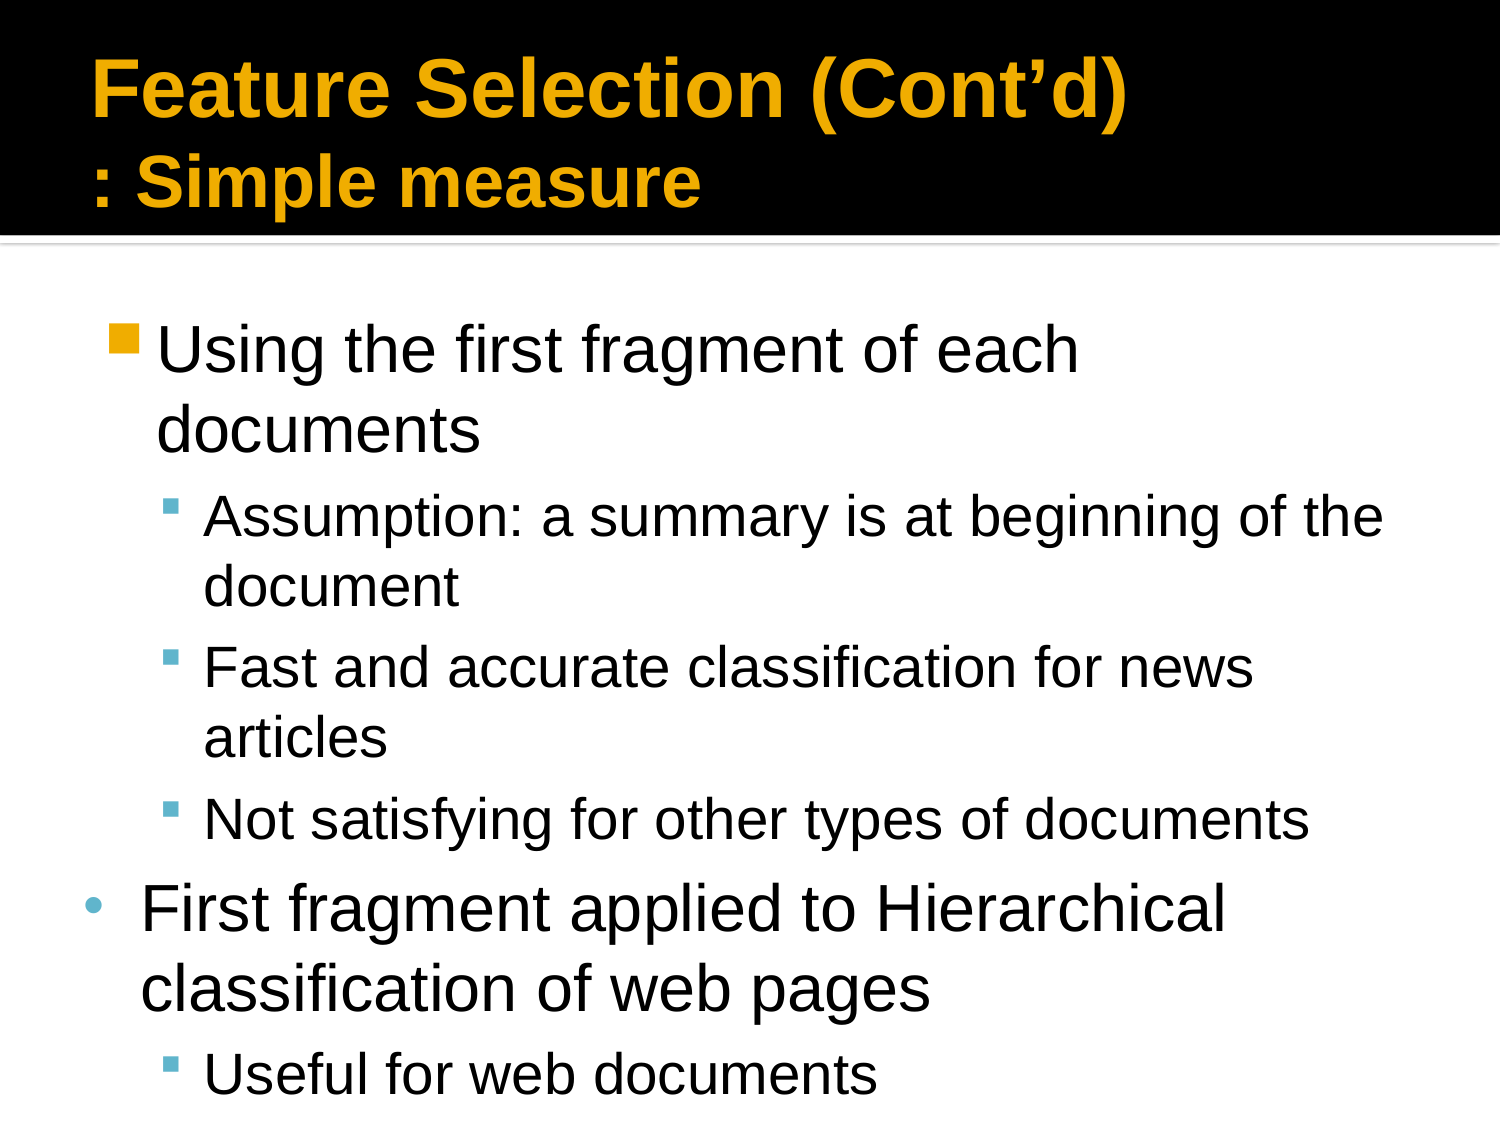

# Feature Selection (Cont’d) : Simple measure
Using the first fragment of each documents
Assumption: a summary is at beginning of the document
Fast and accurate classification for news articles
Not satisfying for other types of documents
First fragment applied to Hierarchical classification of web pages
Useful for web documents